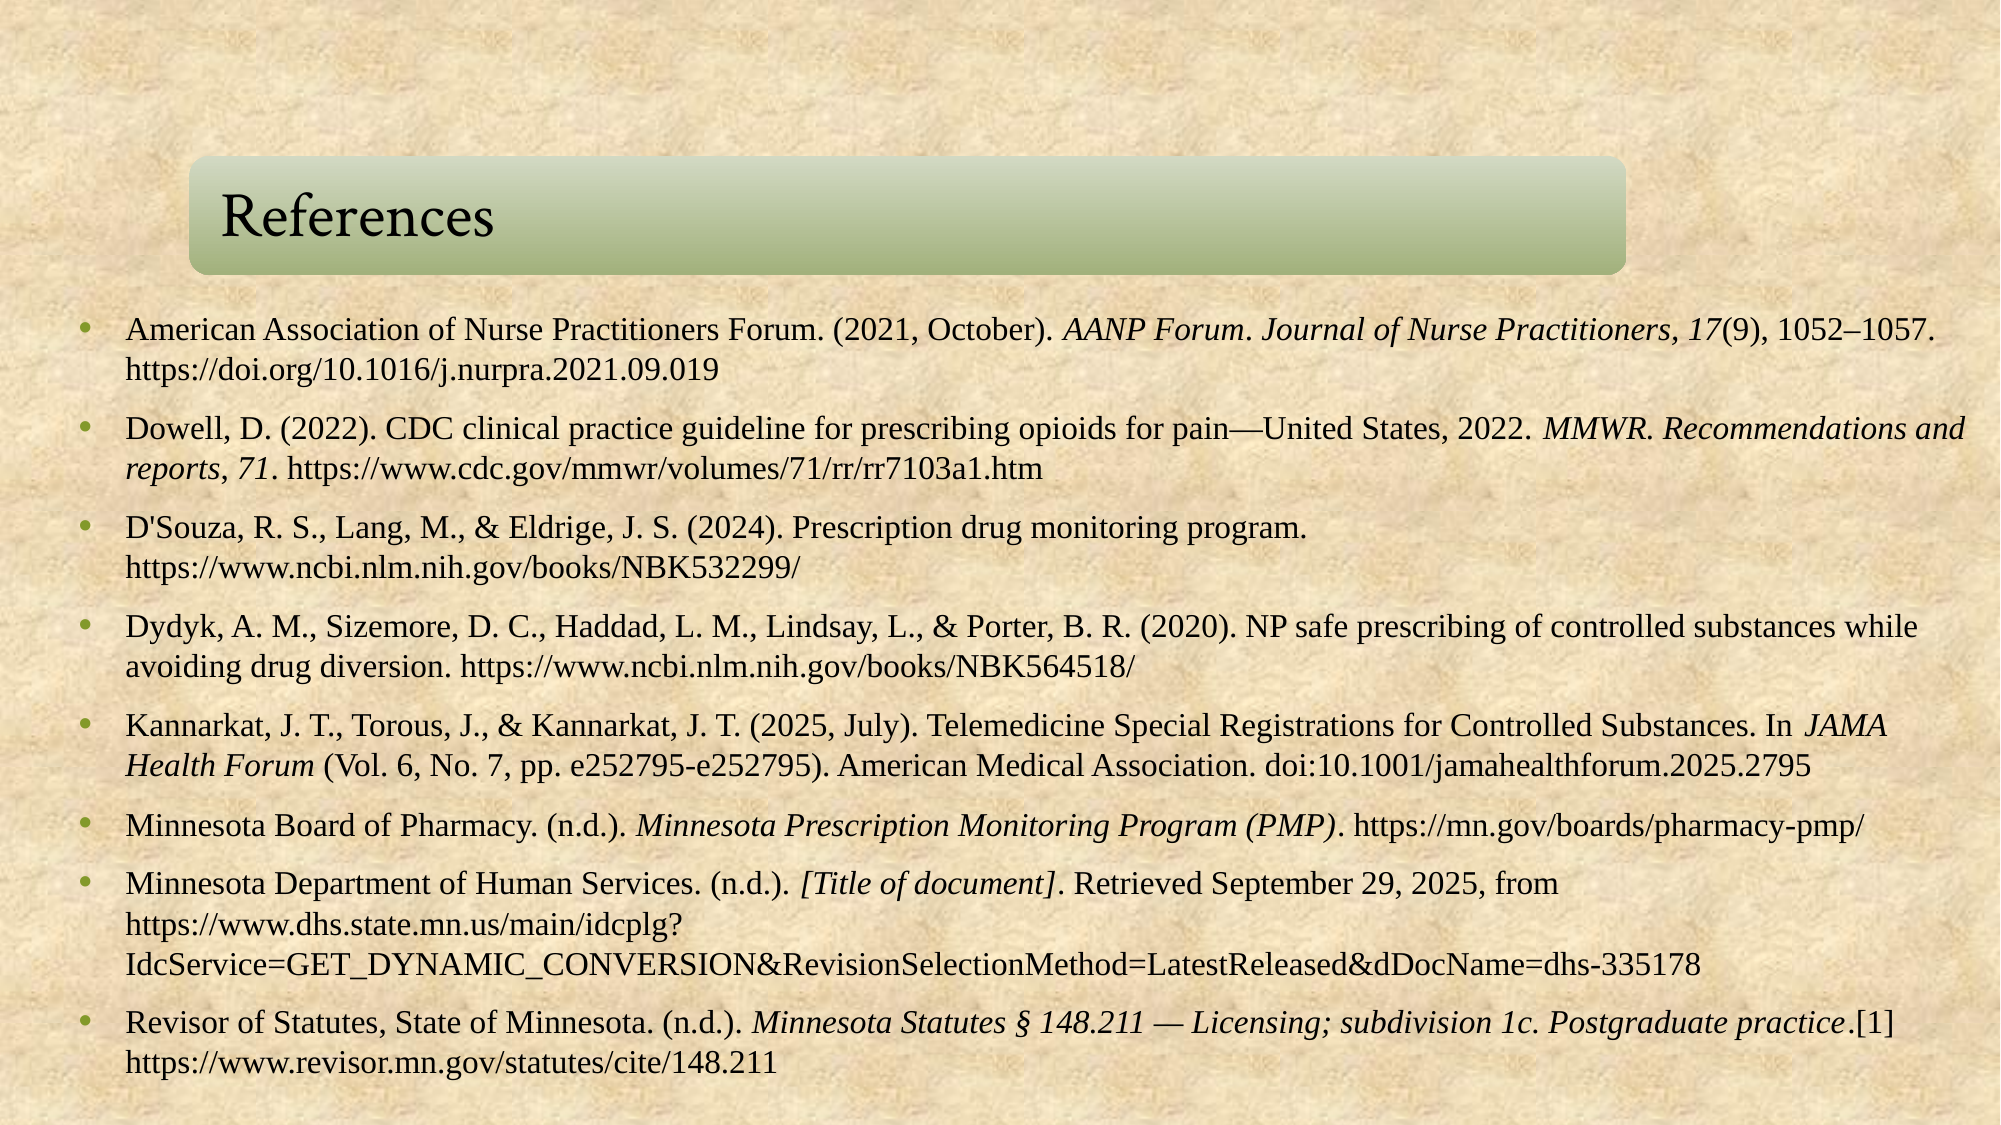

References
American Association of Nurse Practitioners Forum. (2021, October). AANP Forum. Journal of Nurse Practitioners, 17(9), 1052–1057. https://doi.org/10.1016/j.nurpra.2021.09.019
Dowell, D. (2022). CDC clinical practice guideline for prescribing opioids for pain—United States, 2022. MMWR. Recommendations and reports, 71. https://www.cdc.gov/mmwr/volumes/71/rr/rr7103a1.htm
D'Souza, R. S., Lang, M., & Eldrige, J. S. (2024). Prescription drug monitoring program. https://www.ncbi.nlm.nih.gov/books/NBK532299/
Dydyk, A. M., Sizemore, D. C., Haddad, L. M., Lindsay, L., & Porter, B. R. (2020). NP safe prescribing of controlled substances while avoiding drug diversion. https://www.ncbi.nlm.nih.gov/books/NBK564518/
Kannarkat, J. T., Torous, J., & Kannarkat, J. T. (2025, July). Telemedicine Special Registrations for Controlled Substances. In JAMA Health Forum (Vol. 6, No. 7, pp. e252795-e252795). American Medical Association. doi:10.1001/jamahealthforum.2025.2795
Minnesota Board of Pharmacy. (n.d.). Minnesota Prescription Monitoring Program (PMP). https://mn.gov/boards/pharmacy-pmp/
Minnesota Department of Human Services. (n.d.). [Title of document]. Retrieved September 29, 2025, from https://www.dhs.state.mn.us/main/idcplg?IdcService=GET_DYNAMIC_CONVERSION&RevisionSelectionMethod=LatestReleased&dDocName=dhs-335178
Revisor of Statutes, State of Minnesota. (n.d.). Minnesota Statutes § 148.211 — Licensing; subdivision 1c. Postgraduate practice.[1] https://www.revisor.mn.gov/statutes/cite/148.211